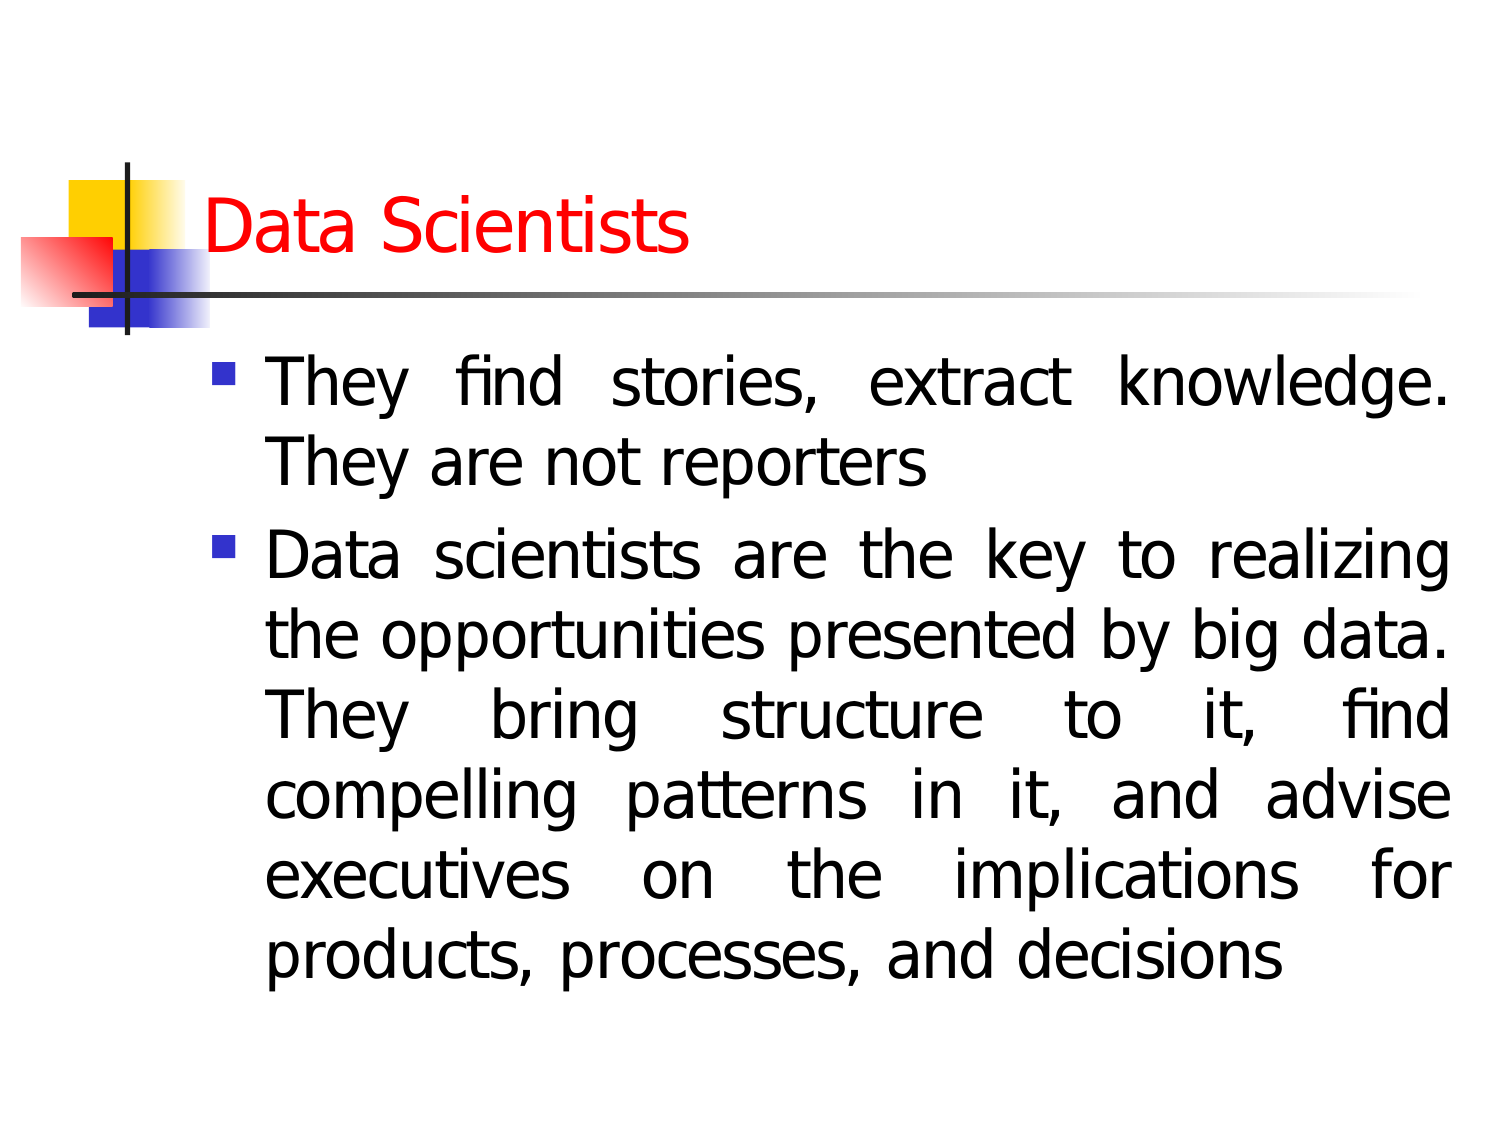

# Data Scientists
They find stories, extract knowledge. They are not reporters
Data scientists are the key to realizing the opportunities presented by big data. They bring structure to it, find compelling patterns in it, and advise executives on the implications for products, processes, and decisions